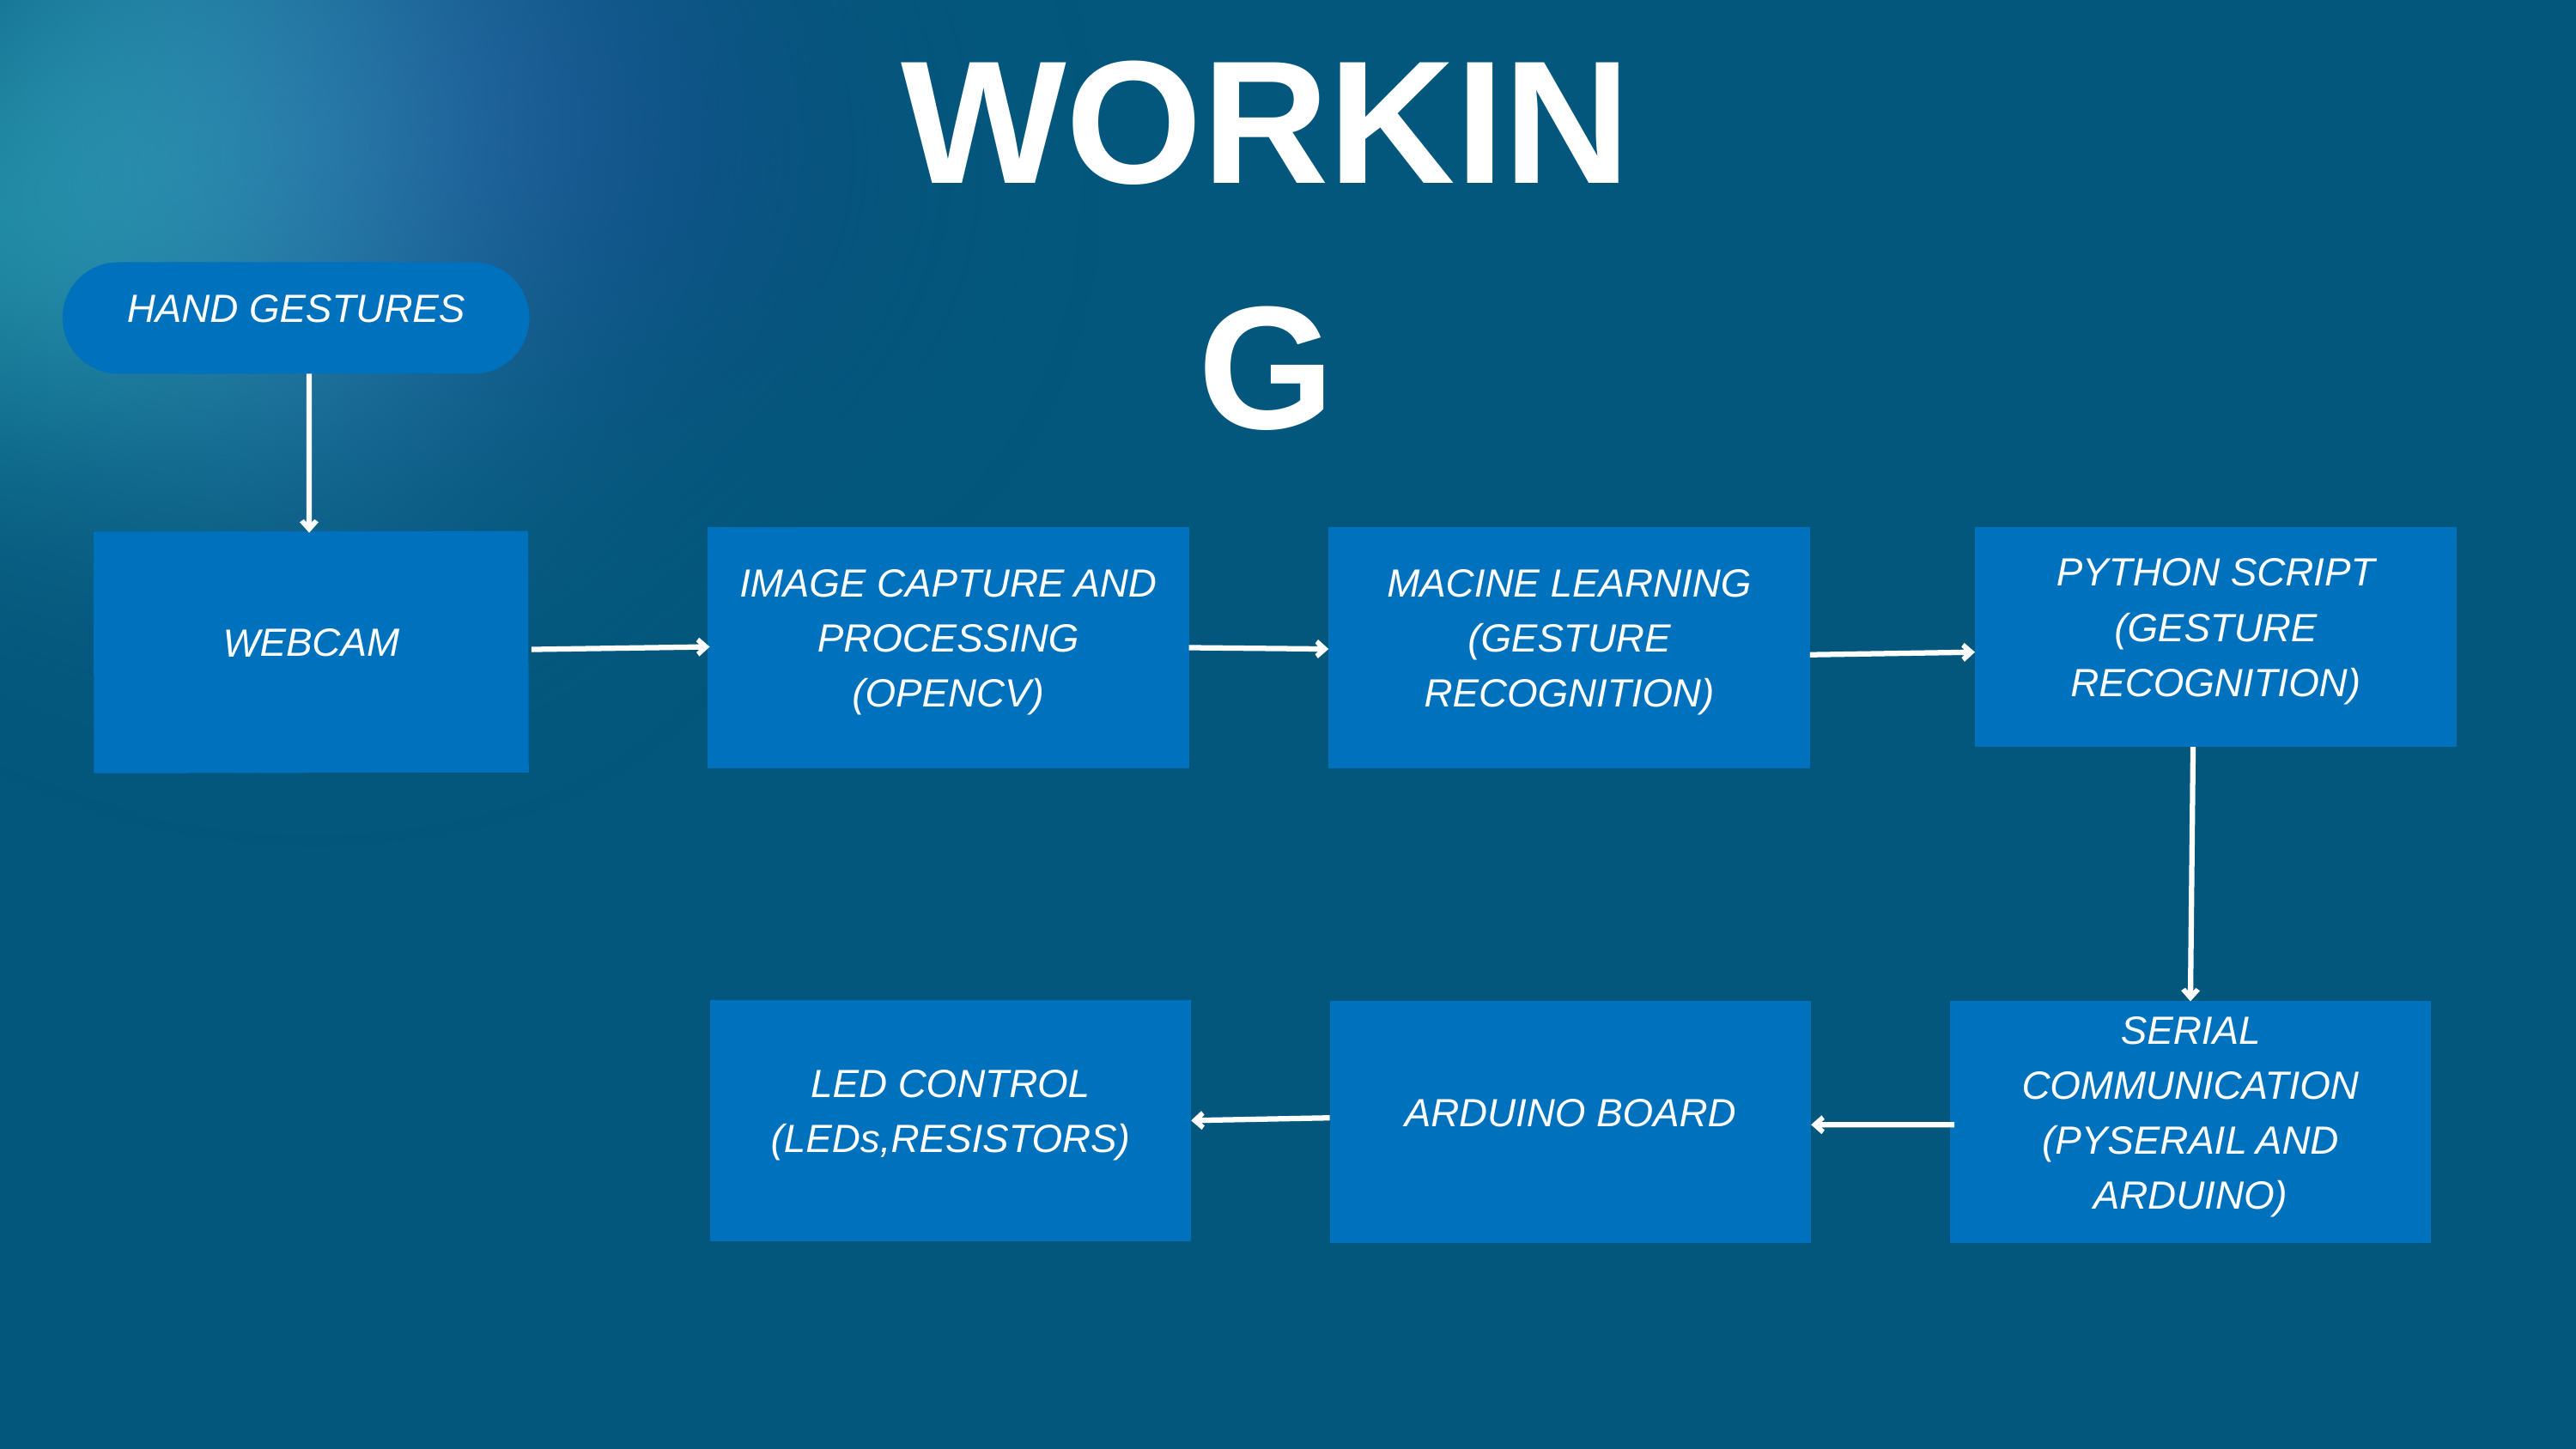

WORKING

HAND GESTURES

IMAGE CAPTURE AND PROCESSING
(OPENCV)

MACINE LEARNING
(GESTURE RECOGNITION)

PYTHON SCRIPT
(GESTURE RECOGNITION)

WEBCAM

LED CONTROL
(LEDs,RESISTORS)

ARDUINO BOARD

SERIAL COMMUNICATION
(PYSERAIL AND ARDUINO)